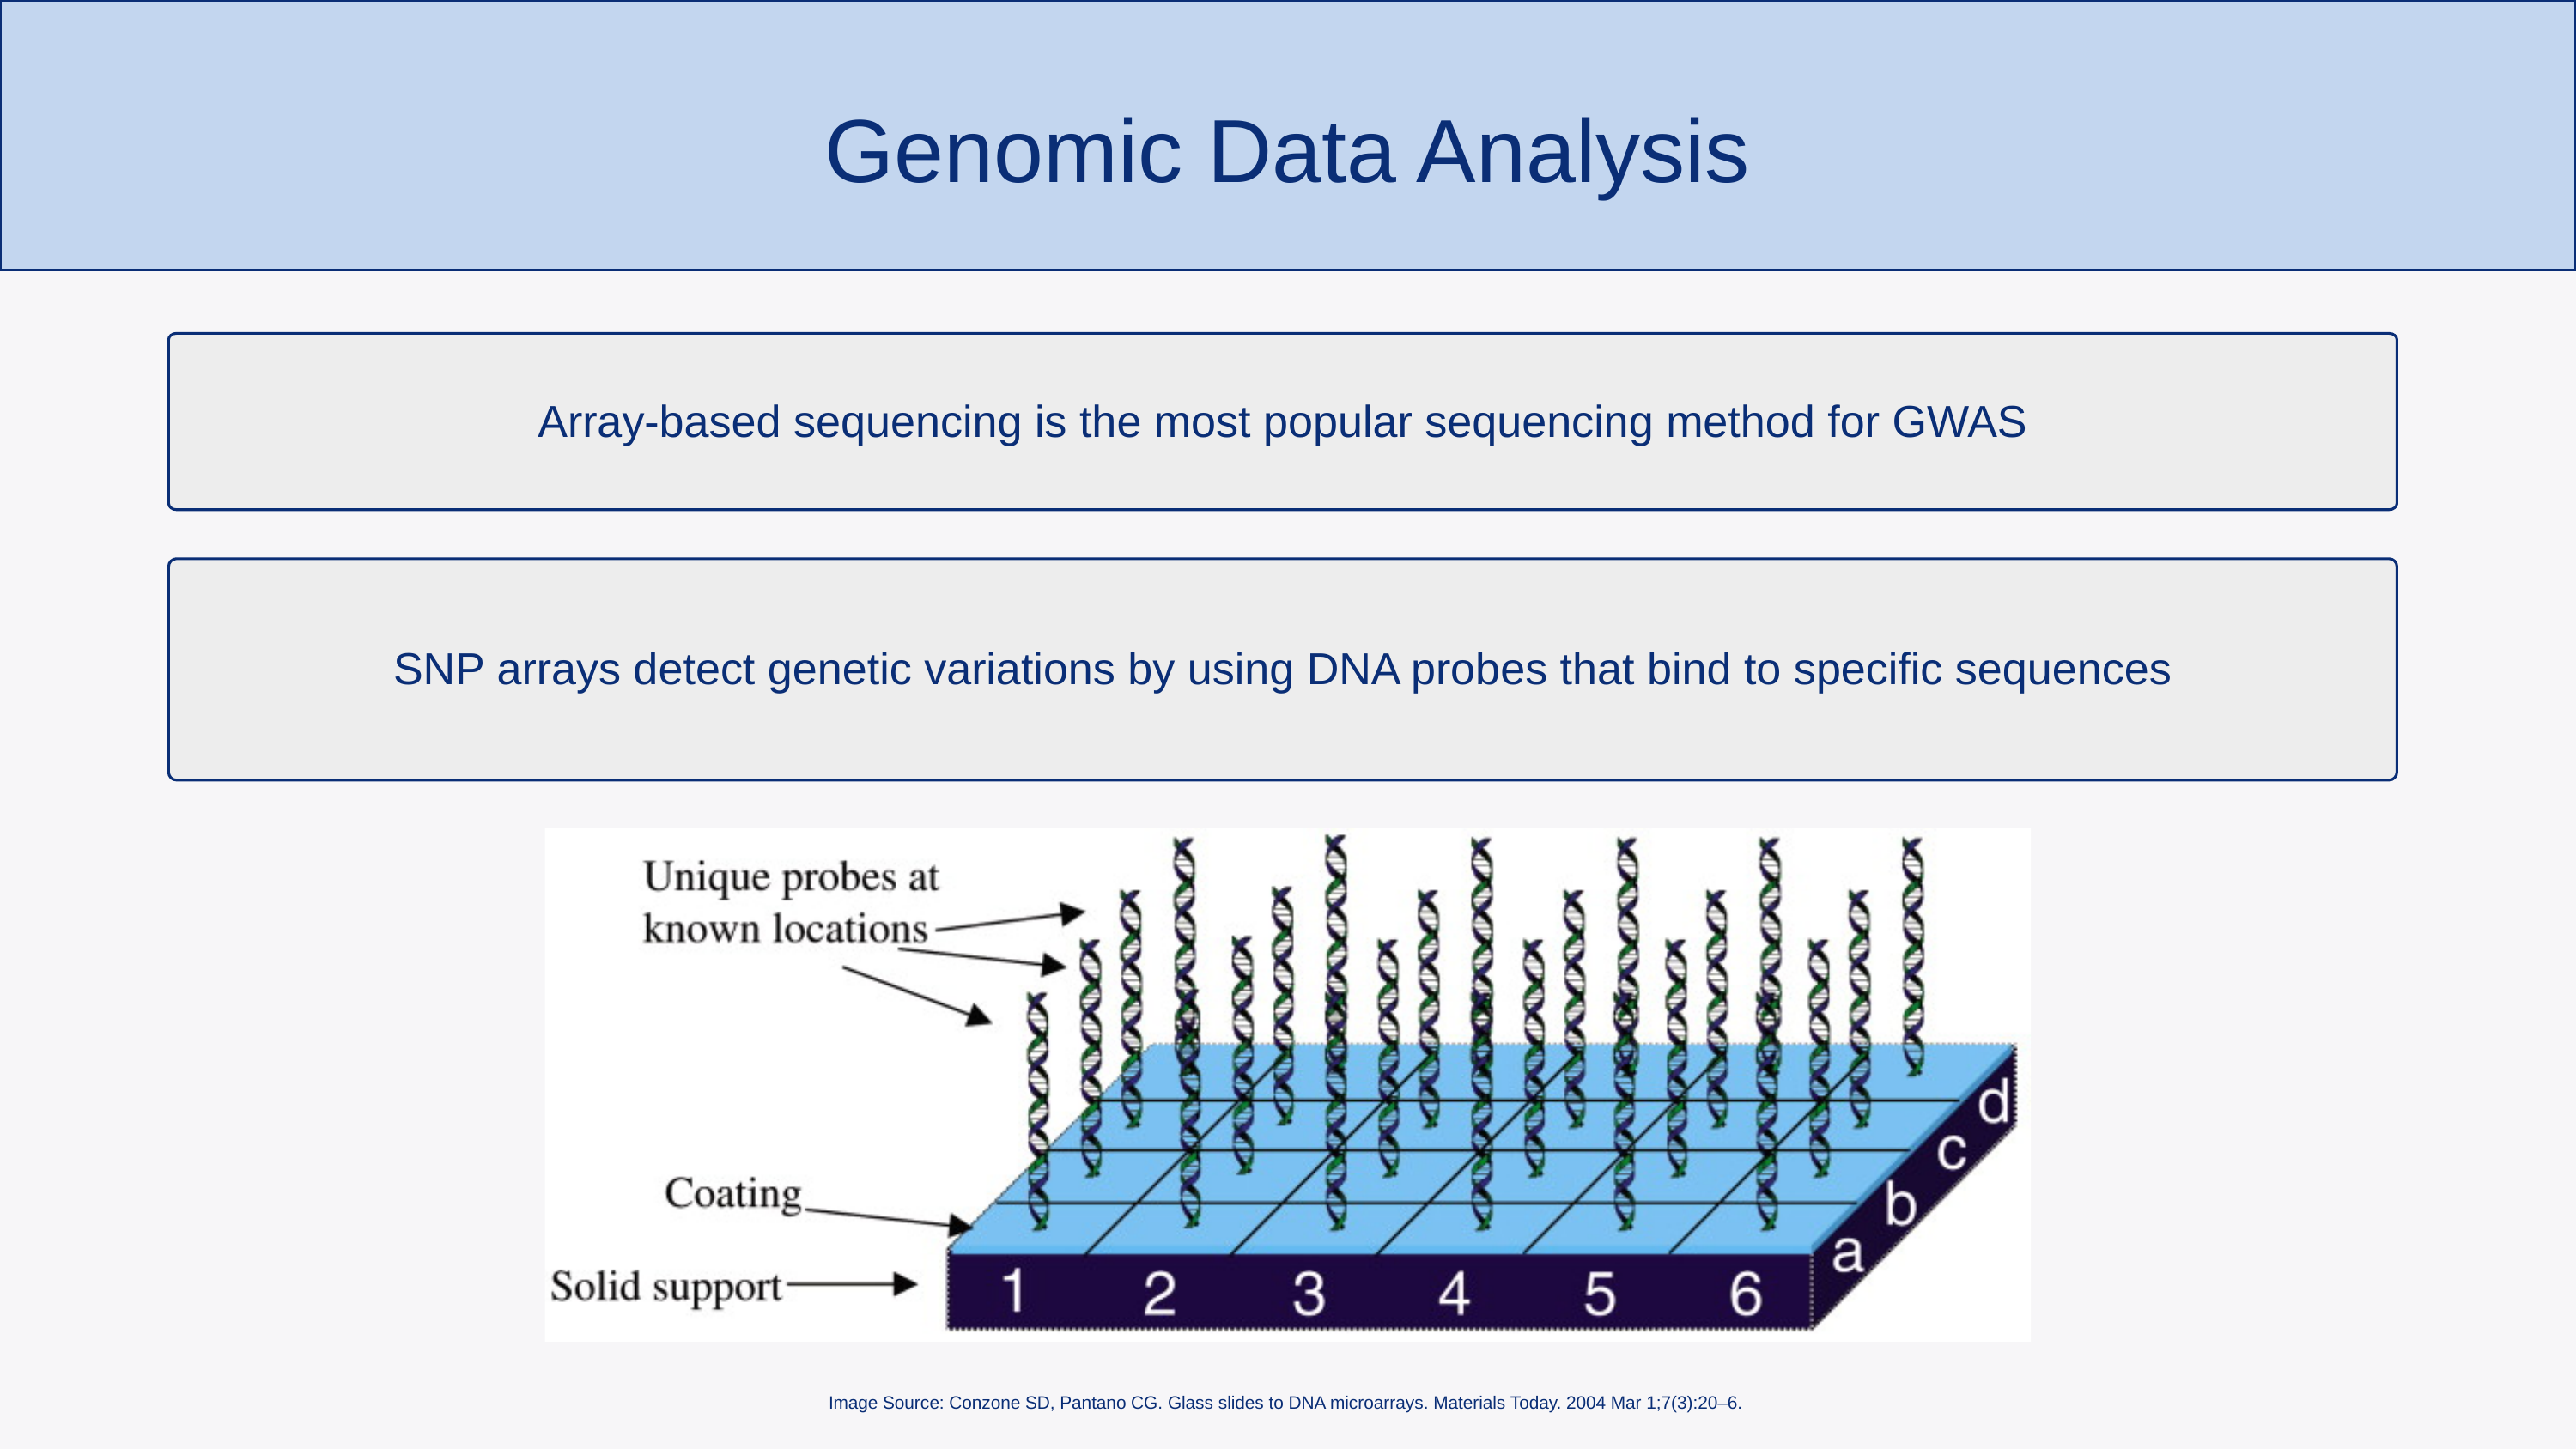

Genomic Data Analysis

Array-based sequencing is the most popular sequencing method for GWAS

SNP arrays detect genetic variations by using DNA probes that bind to specific sequences

Image Source: Conzone SD, Pantano CG. Glass slides to DNA microarrays. Materials Today. 2004 Mar 1;7(3):20–6.